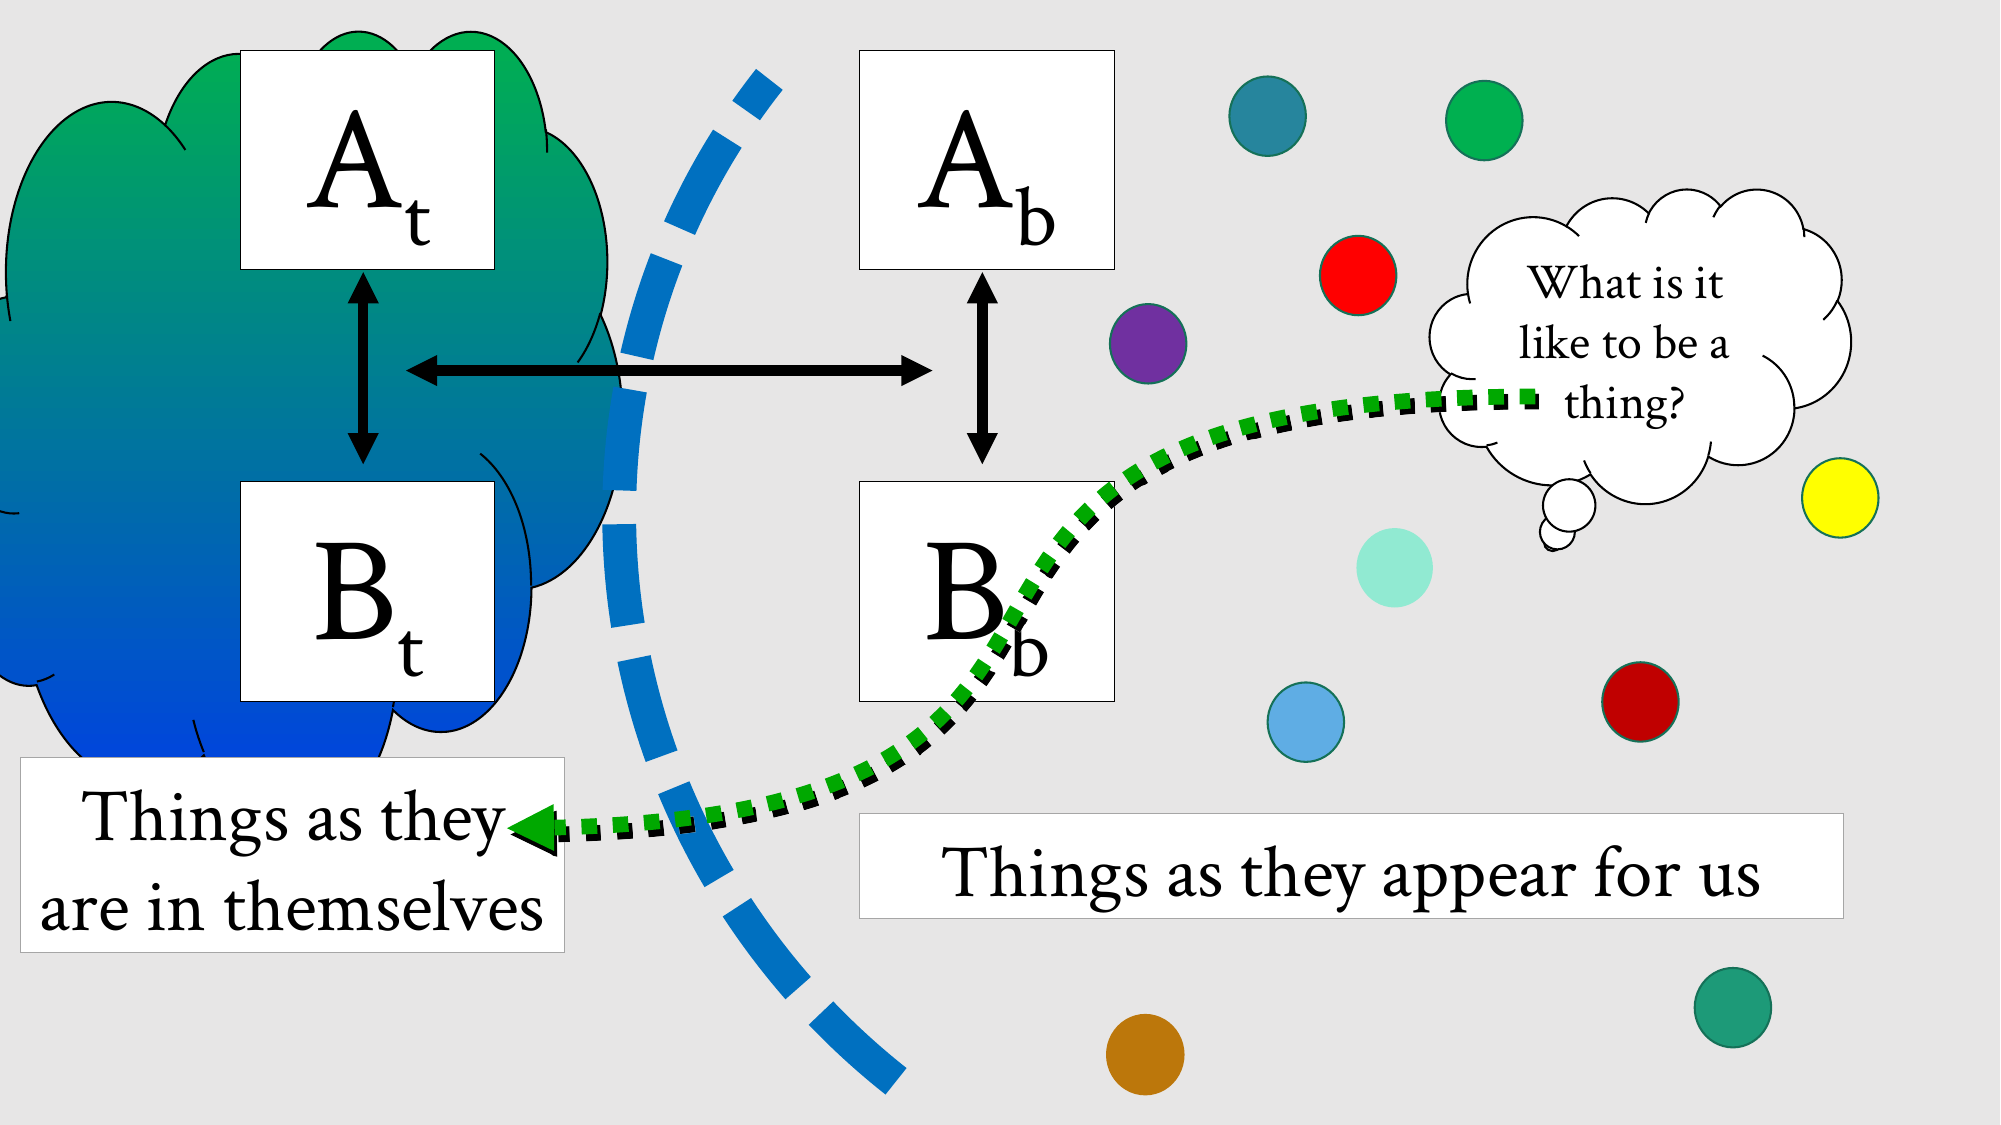

At
Ab

What is it like to be a thing?

Bt
Bb

Things as they are in themselves
Things as they appear for us